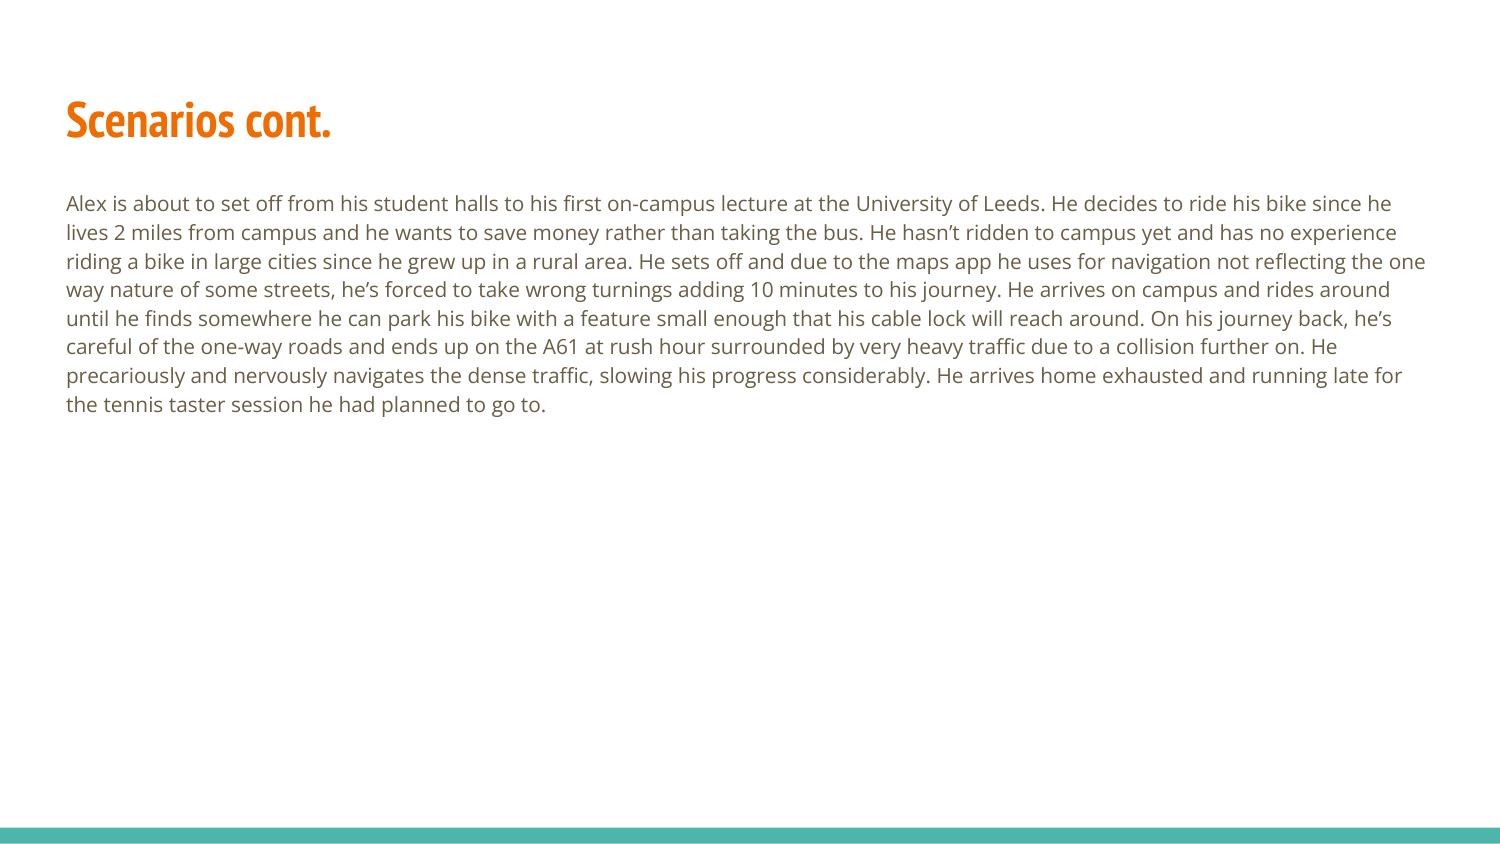

# Scenarios cont.
Alex is about to set off from his student halls to his first on-campus lecture at the University of Leeds. He decides to ride his bike since he lives 2 miles from campus and he wants to save money rather than taking the bus. He hasn’t ridden to campus yet and has no experience riding a bike in large cities since he grew up in a rural area. He sets off and due to the maps app he uses for navigation not reflecting the one way nature of some streets, he’s forced to take wrong turnings adding 10 minutes to his journey. He arrives on campus and rides around until he finds somewhere he can park his bike with a feature small enough that his cable lock will reach around. On his journey back, he’s careful of the one-way roads and ends up on the A61 at rush hour surrounded by very heavy traffic due to a collision further on. He precariously and nervously navigates the dense traffic, slowing his progress considerably. He arrives home exhausted and running late for the tennis taster session he had planned to go to.